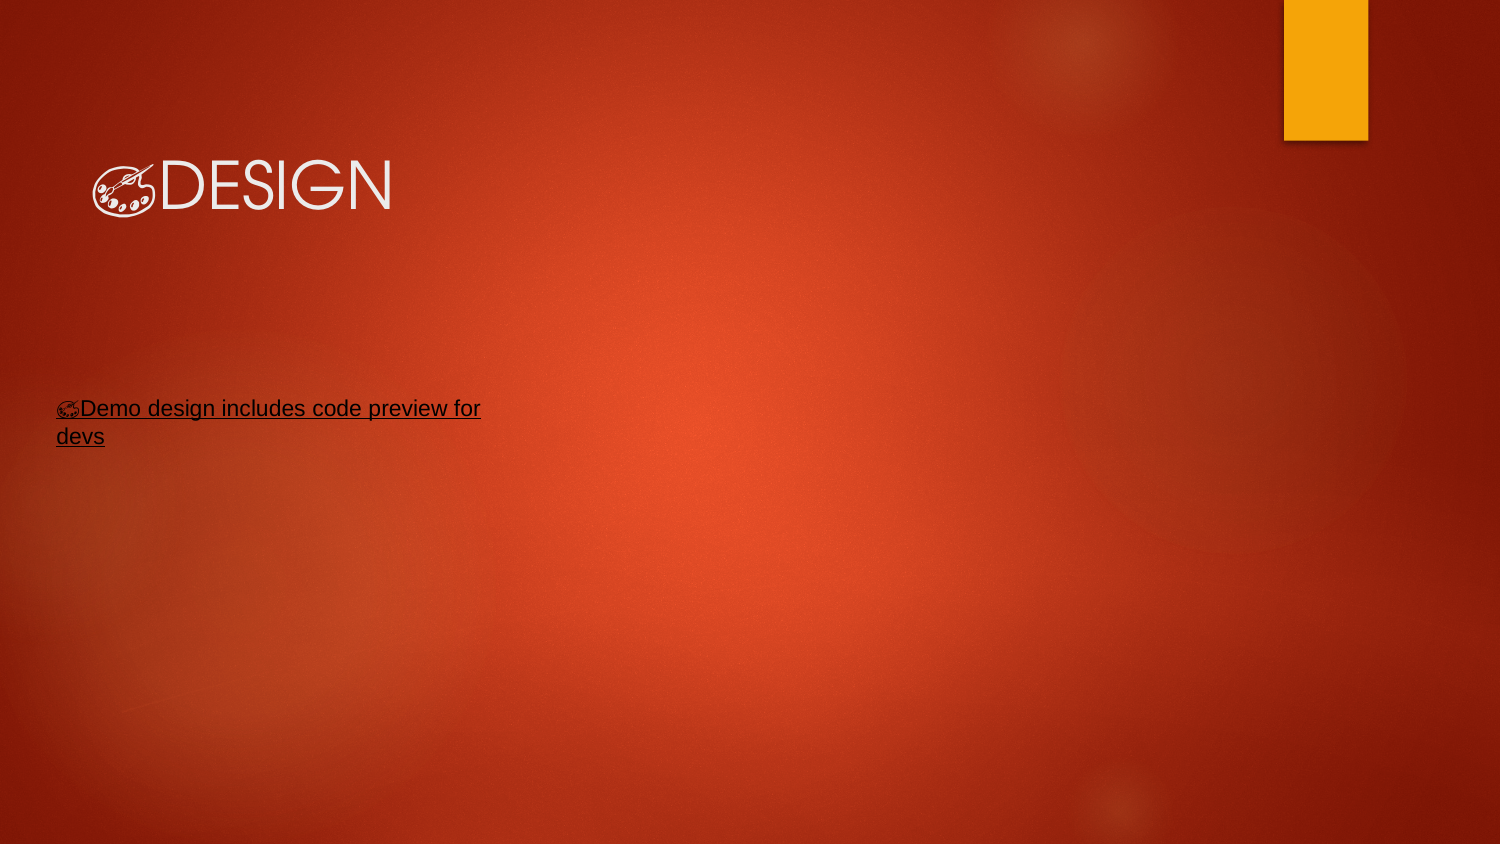

# 🎨DESIGN
🎨Demo design includes code preview for devs